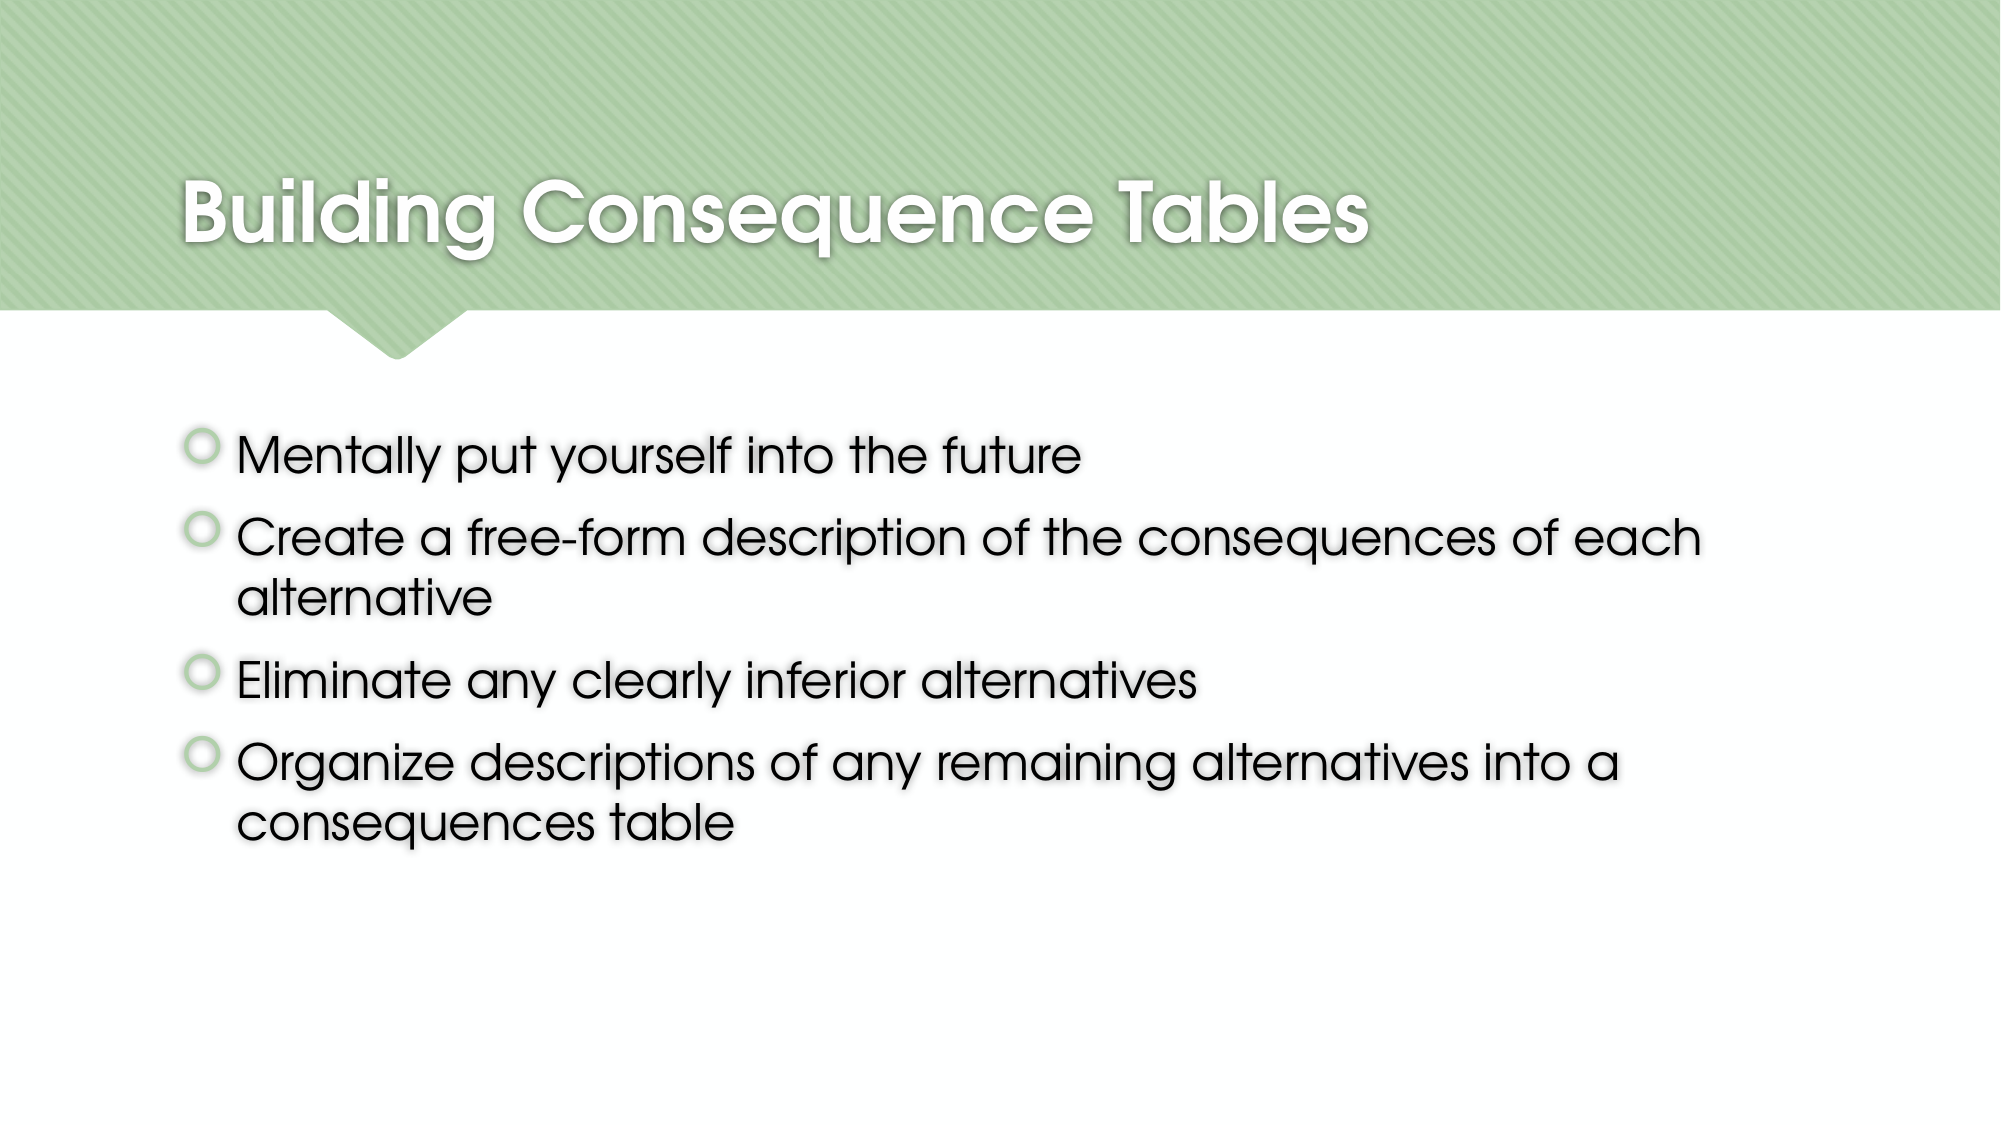

# Building Consequence Tables
Mentally put yourself into the future
Create a free-form description of the consequences of each alternative
Eliminate any clearly inferior alternatives
Organize descriptions of any remaining alternatives into a consequences table